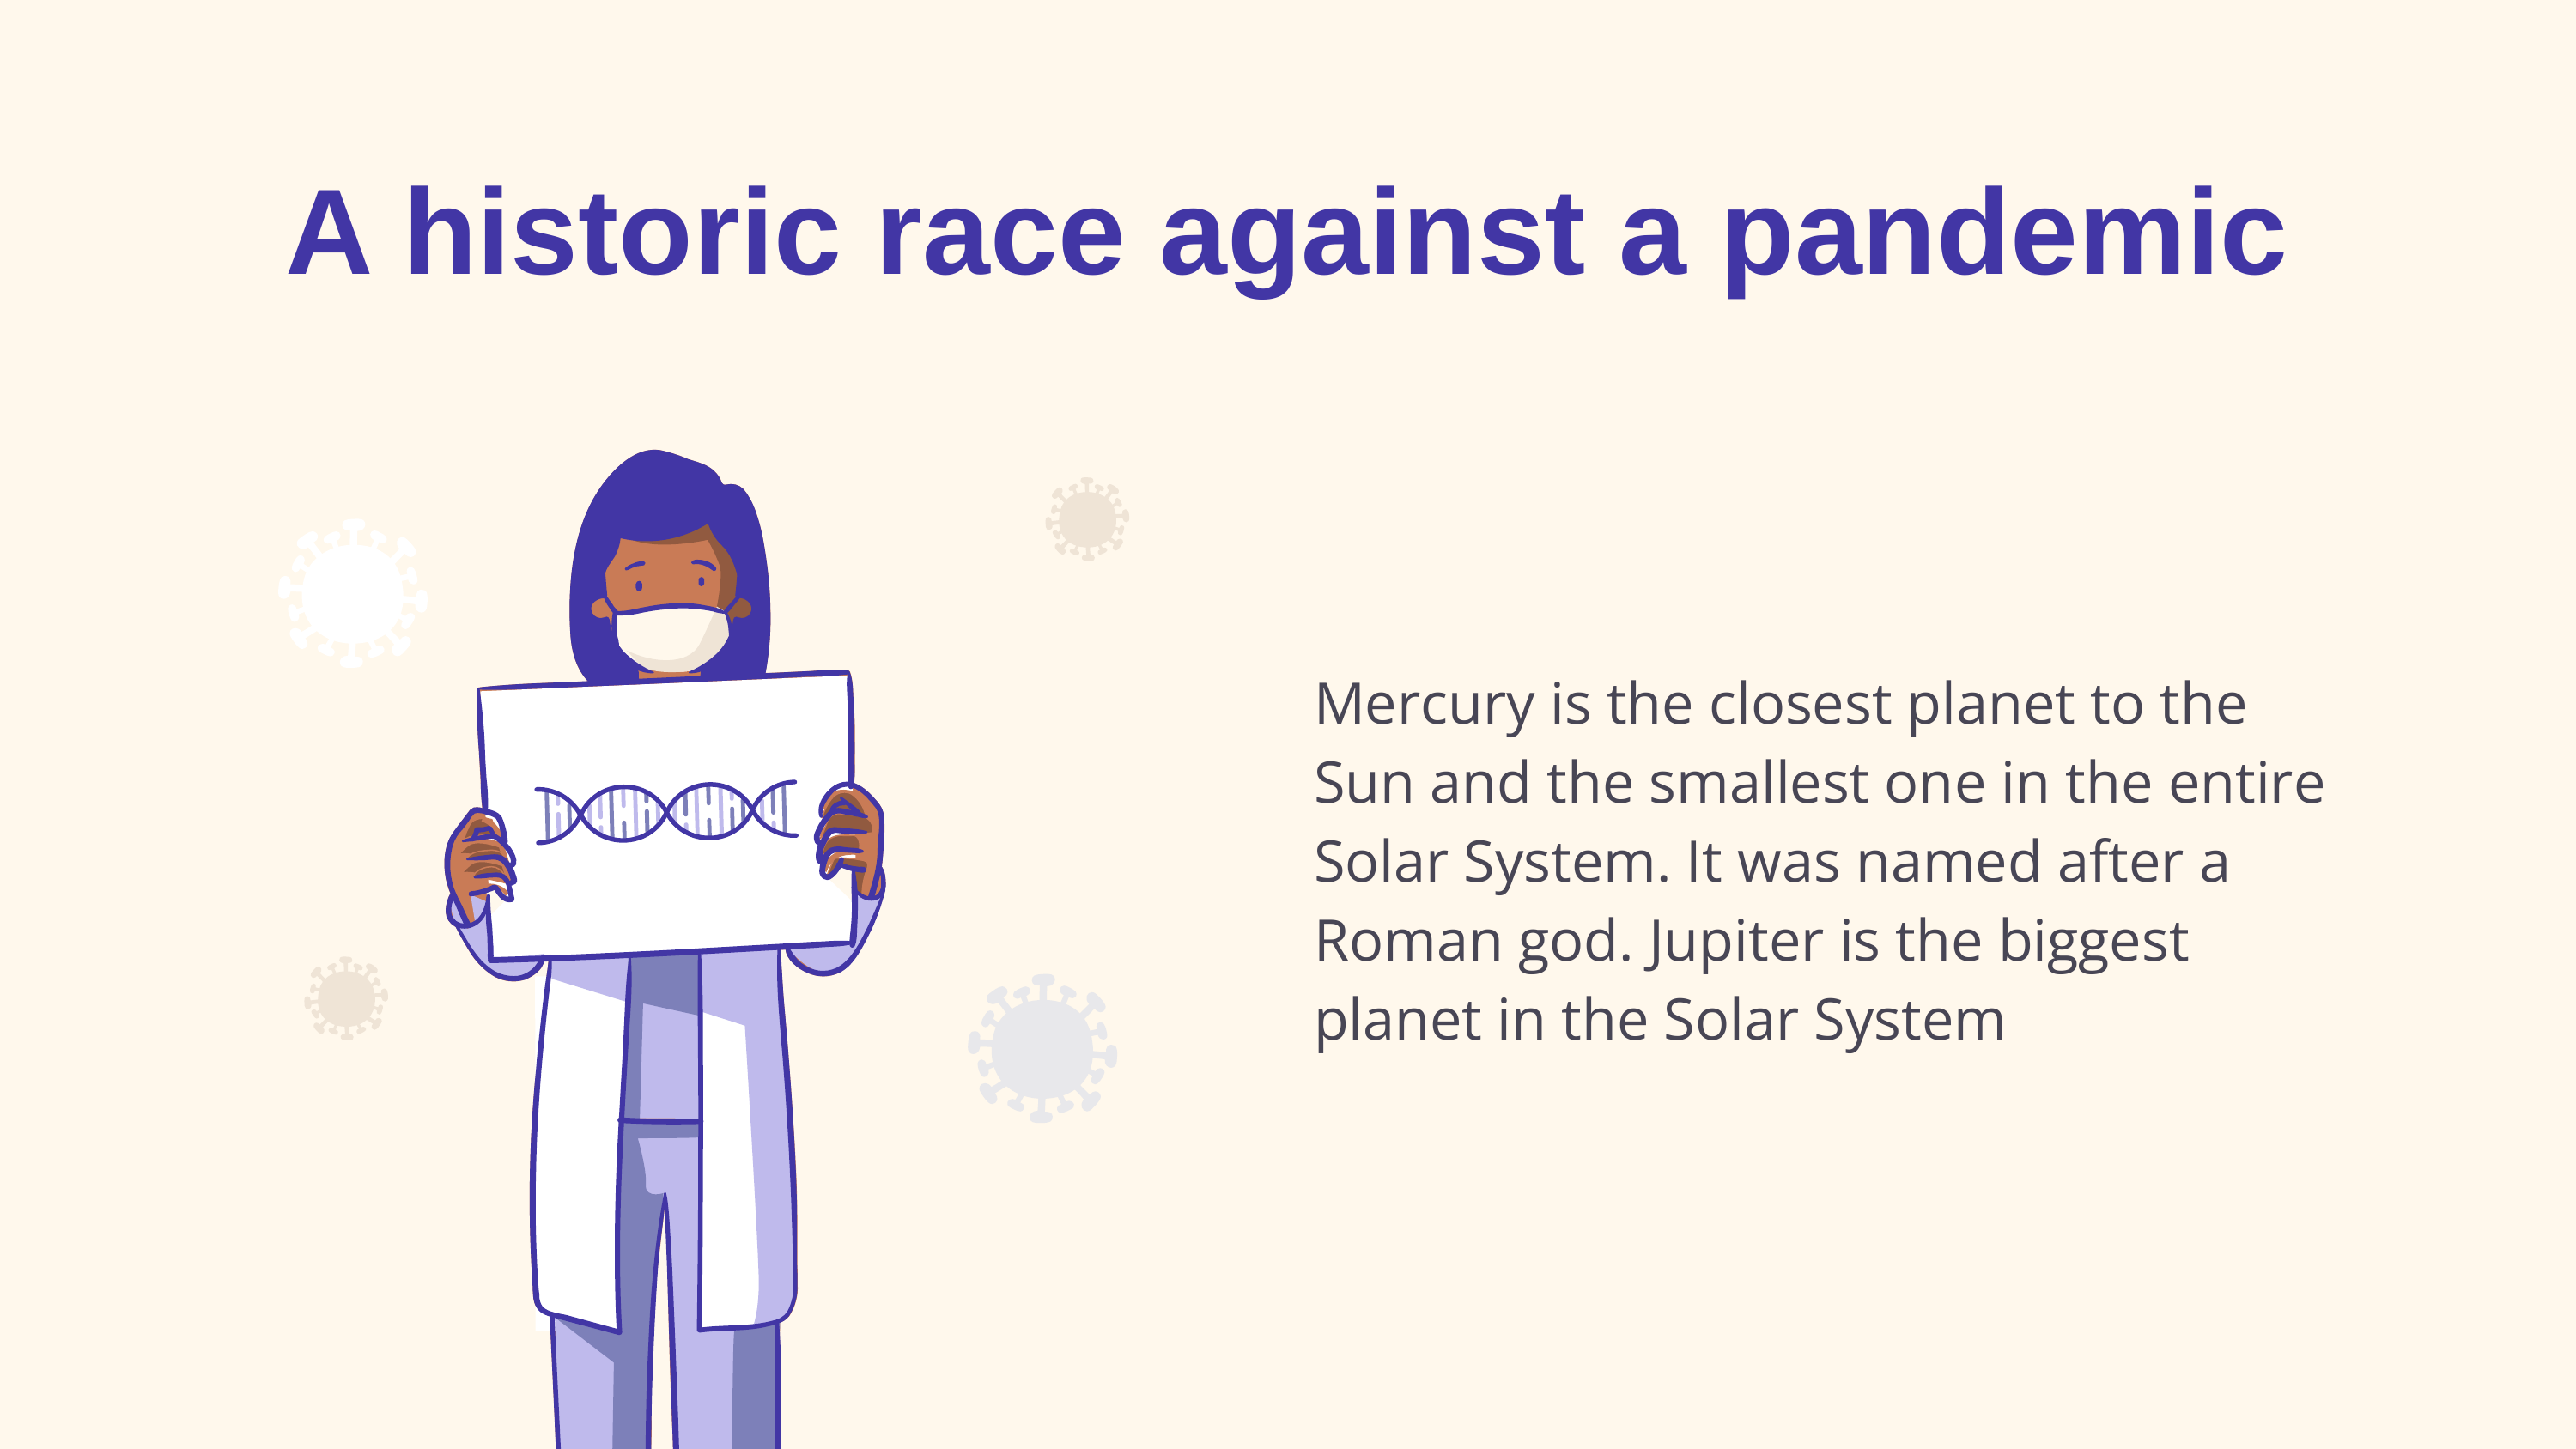

# A historic race against a pandemic
Mercury is the closest planet to the Sun and the smallest one in the entire Solar System. It was named after a Roman god. Jupiter is the biggest planet in the Solar System